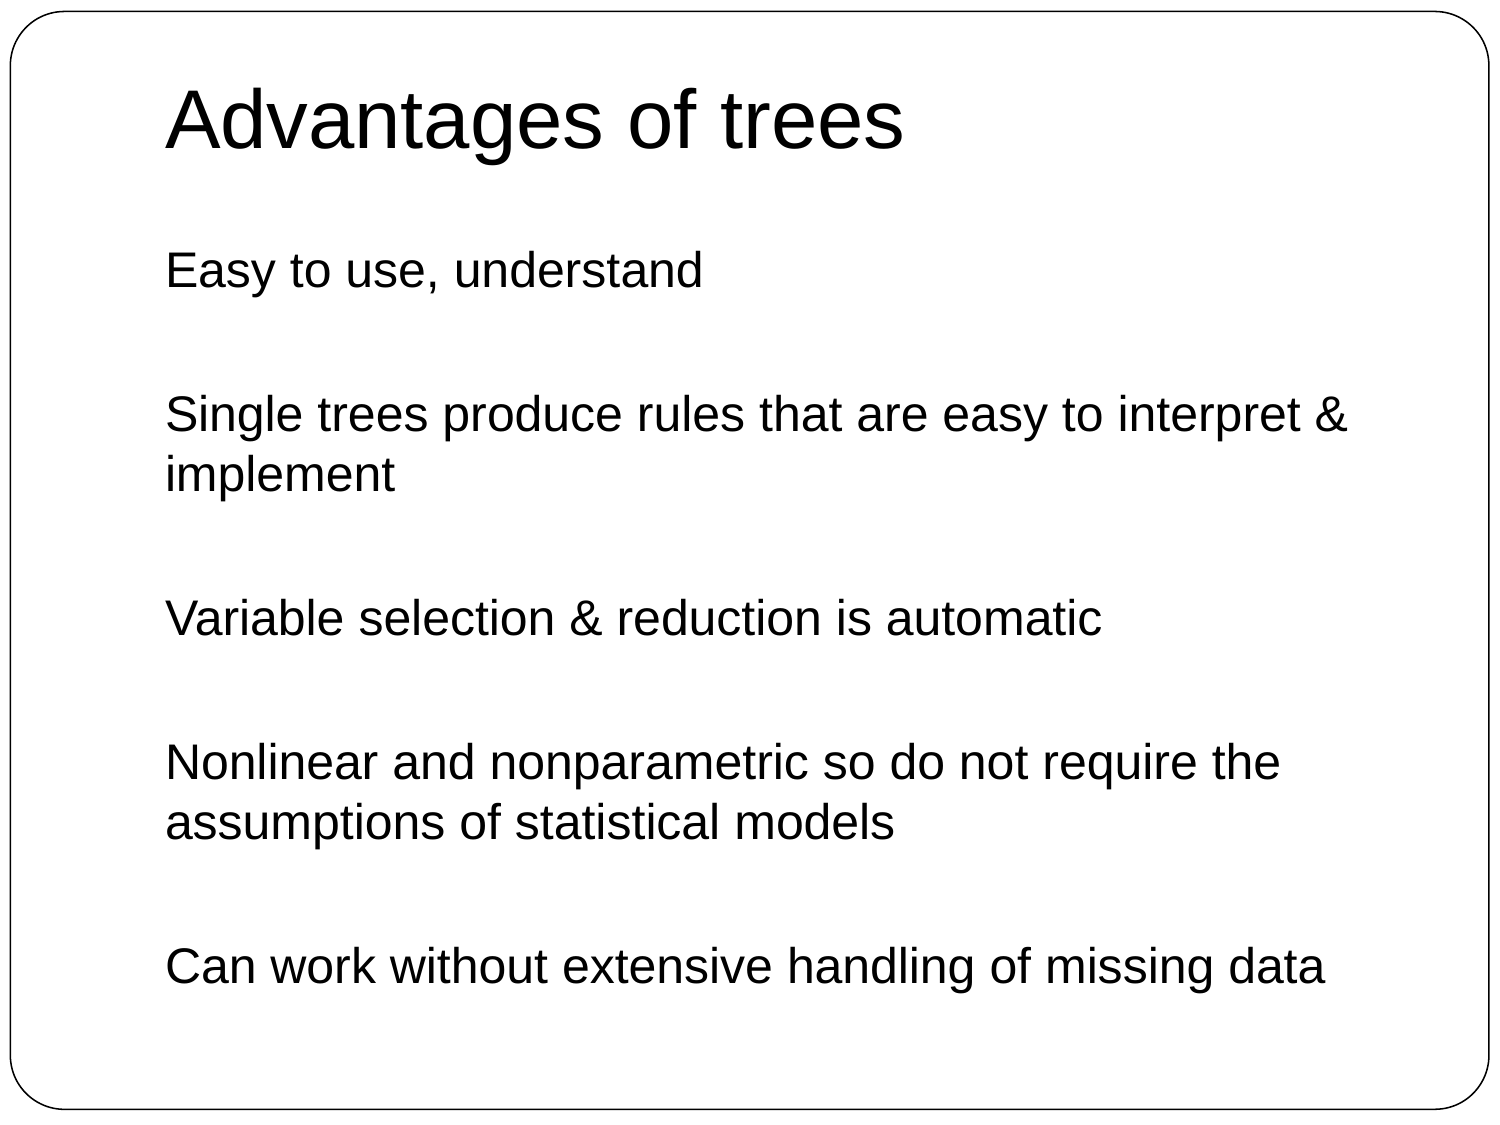

# Advantages of trees
Easy to use, understand

Single trees produce rules that are easy to interpret & implement

Variable selection & reduction is automatic

Nonlinear and nonparametric so do not require the assumptions of statistical models

Can work without extensive handling of missing data